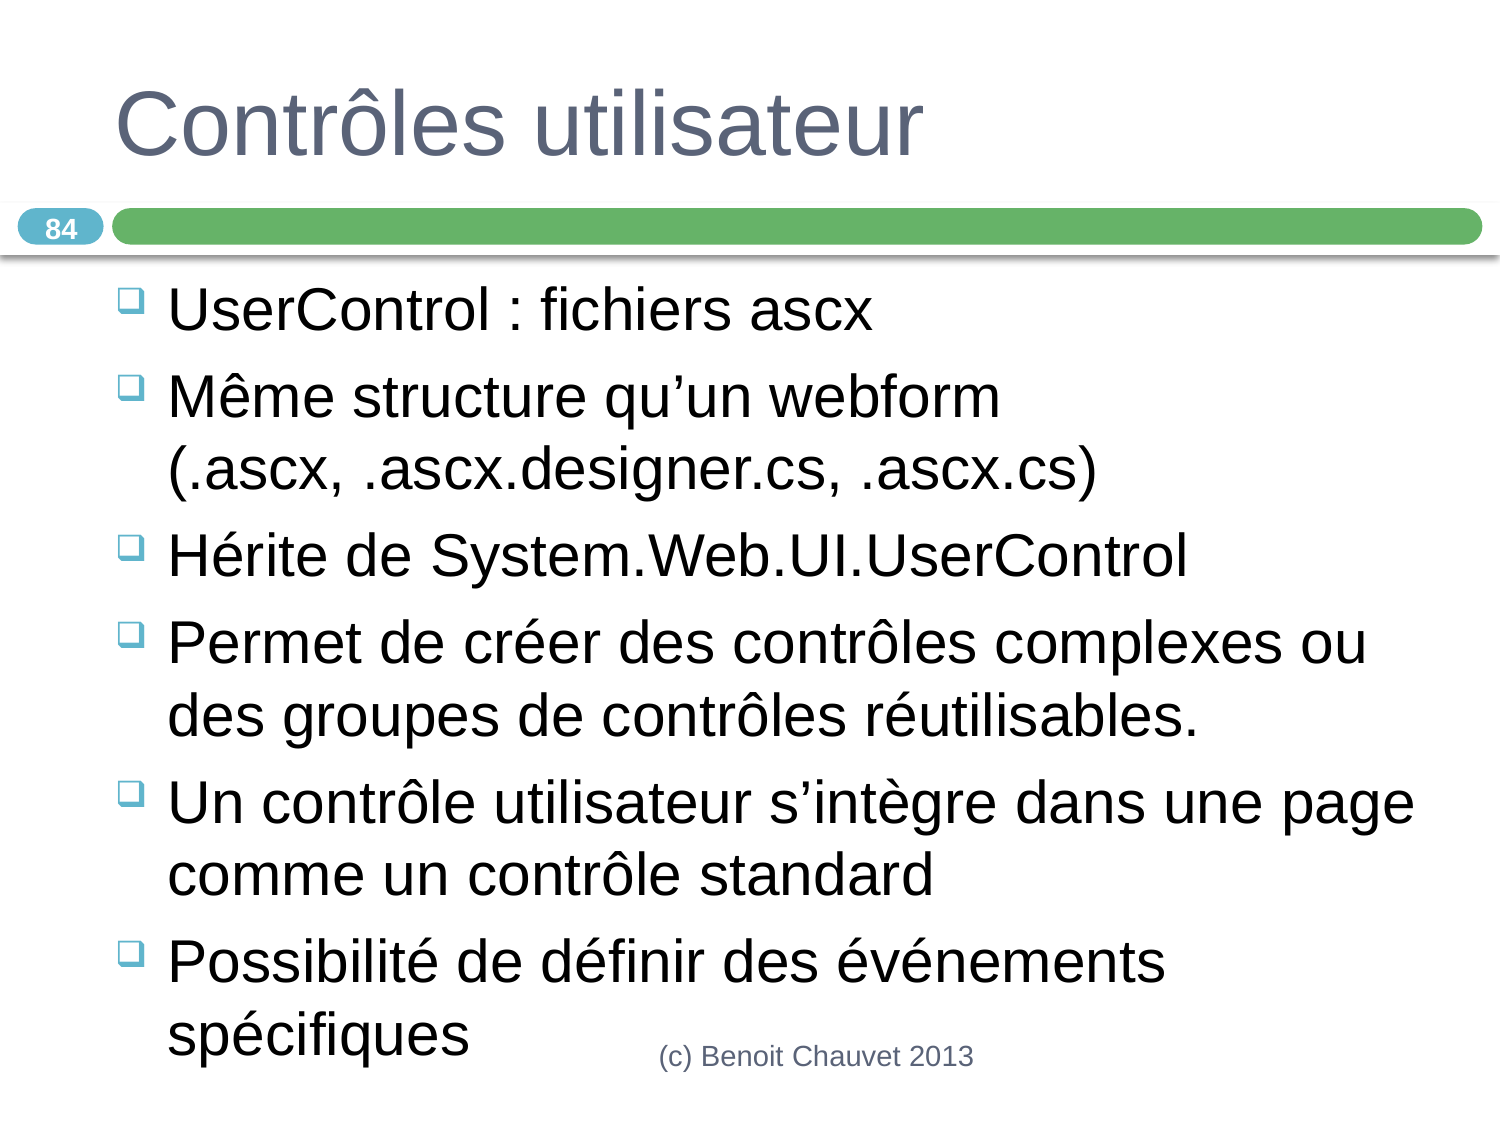

# Contrôles utilisateur
84
UserControl : fichiers ascx
Même structure qu’un webform (.ascx, .ascx.designer.cs, .ascx.cs)
Hérite de System.Web.UI.UserControl
Permet de créer des contrôles complexes ou des groupes de contrôles réutilisables.
Un contrôle utilisateur s’intègre dans une page comme un contrôle standard
Possibilité de définir des événements spécifiques
(c) Benoit Chauvet 2013